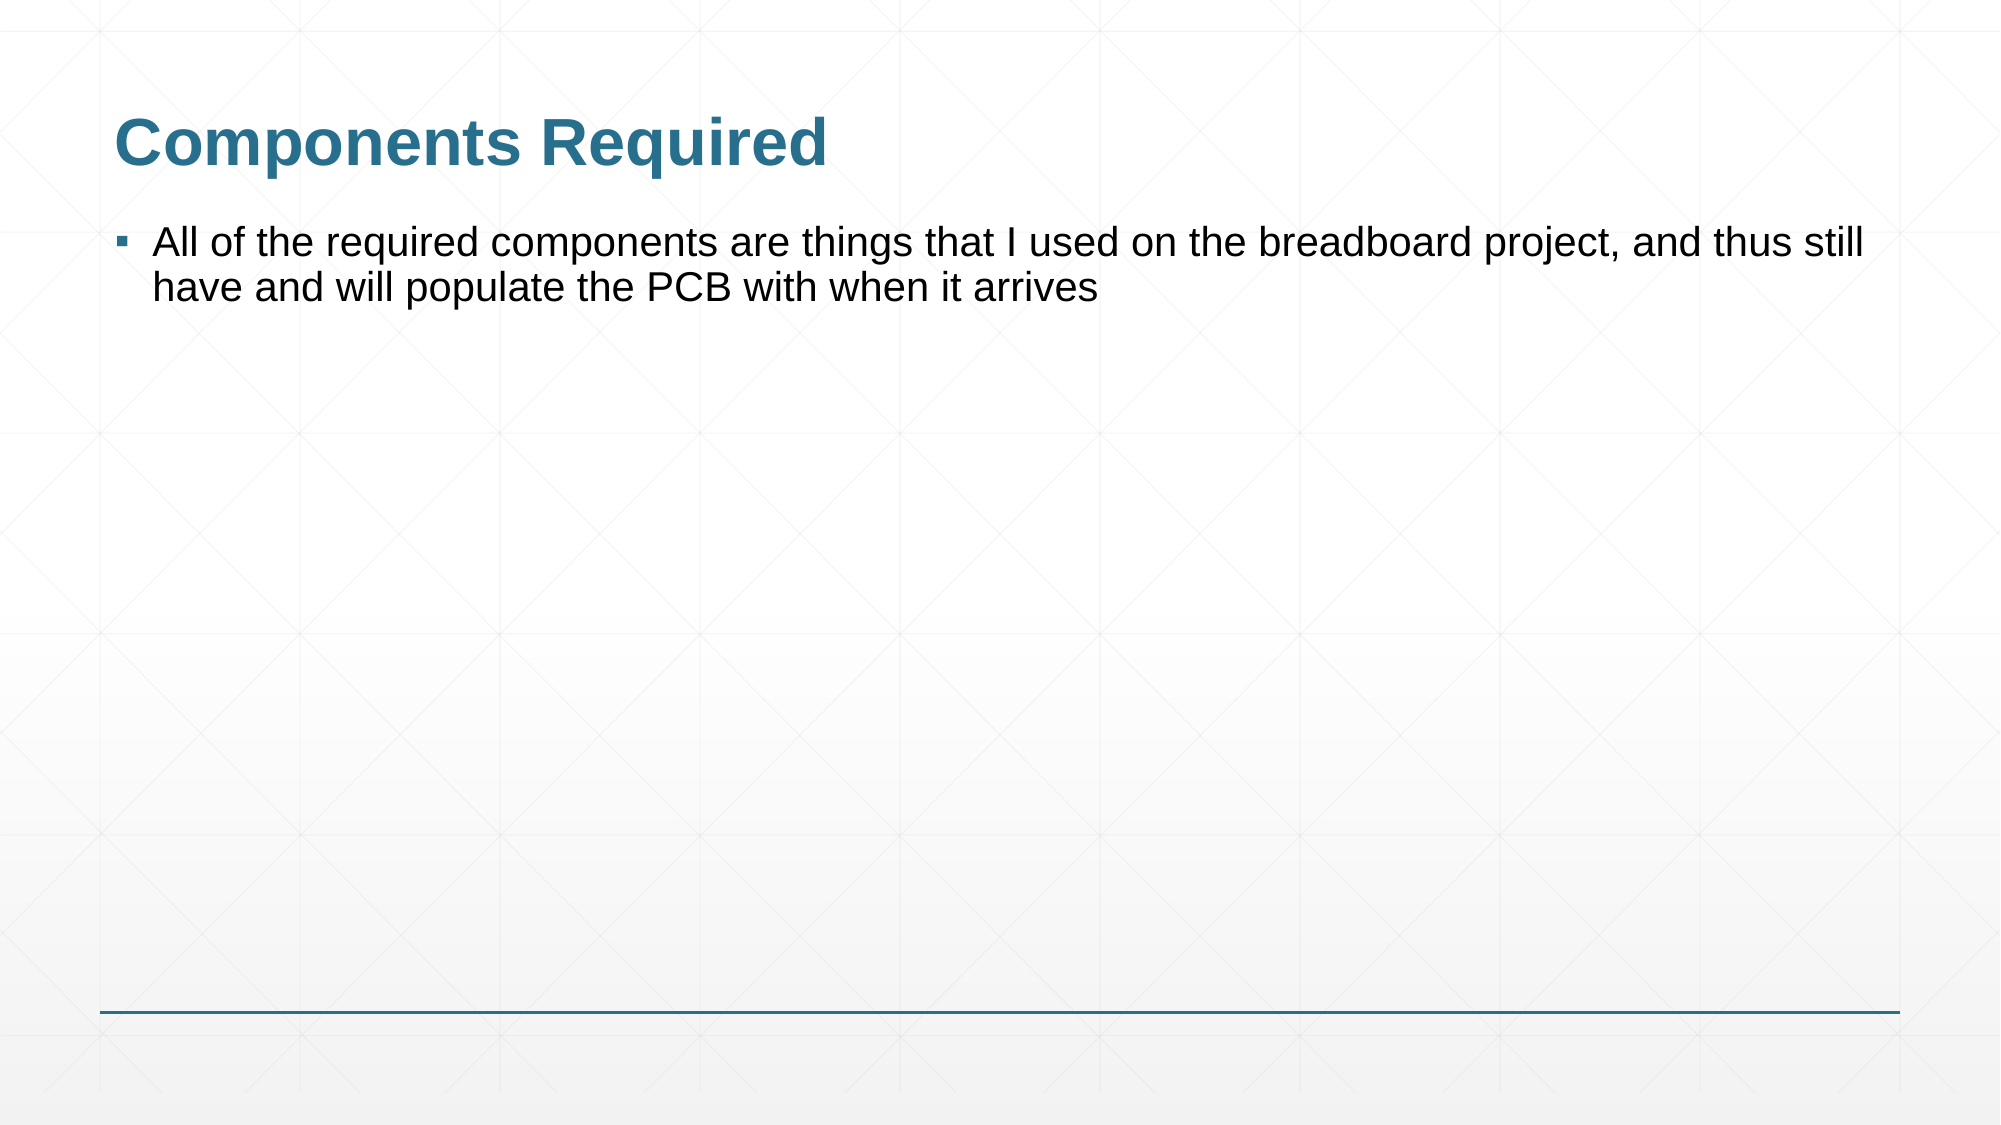

# Components Required
All of the required components are things that I used on the breadboard project, and thus still have and will populate the PCB with when it arrives